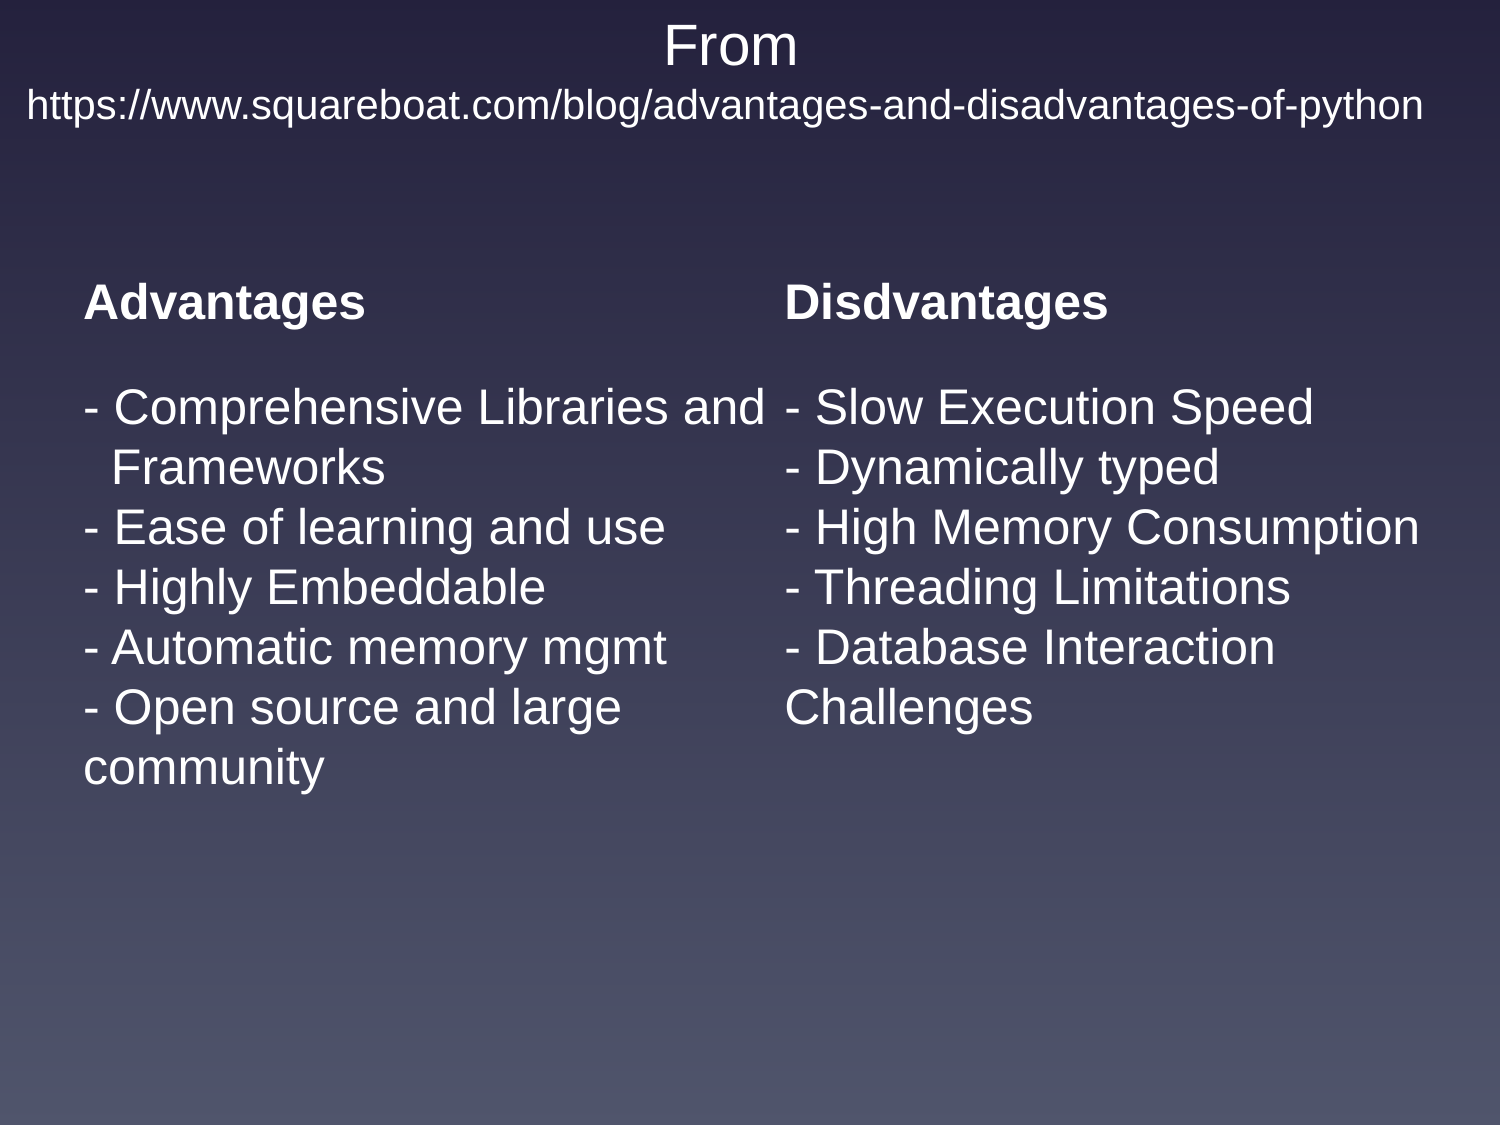

# From https://www.squareboat.com/blog/advantages-and-disadvantages-of-python
Disdvantages

- Slow Execution Speed
- Dynamically typed
- High Memory Consumption
- Threading Limitations
- Database Interaction Challenges

Advantages

- Comprehensive Libraries and     Frameworks
- Ease of learning and use
- Highly Embeddable
- Automatic memory mgmt
- Open source and large community